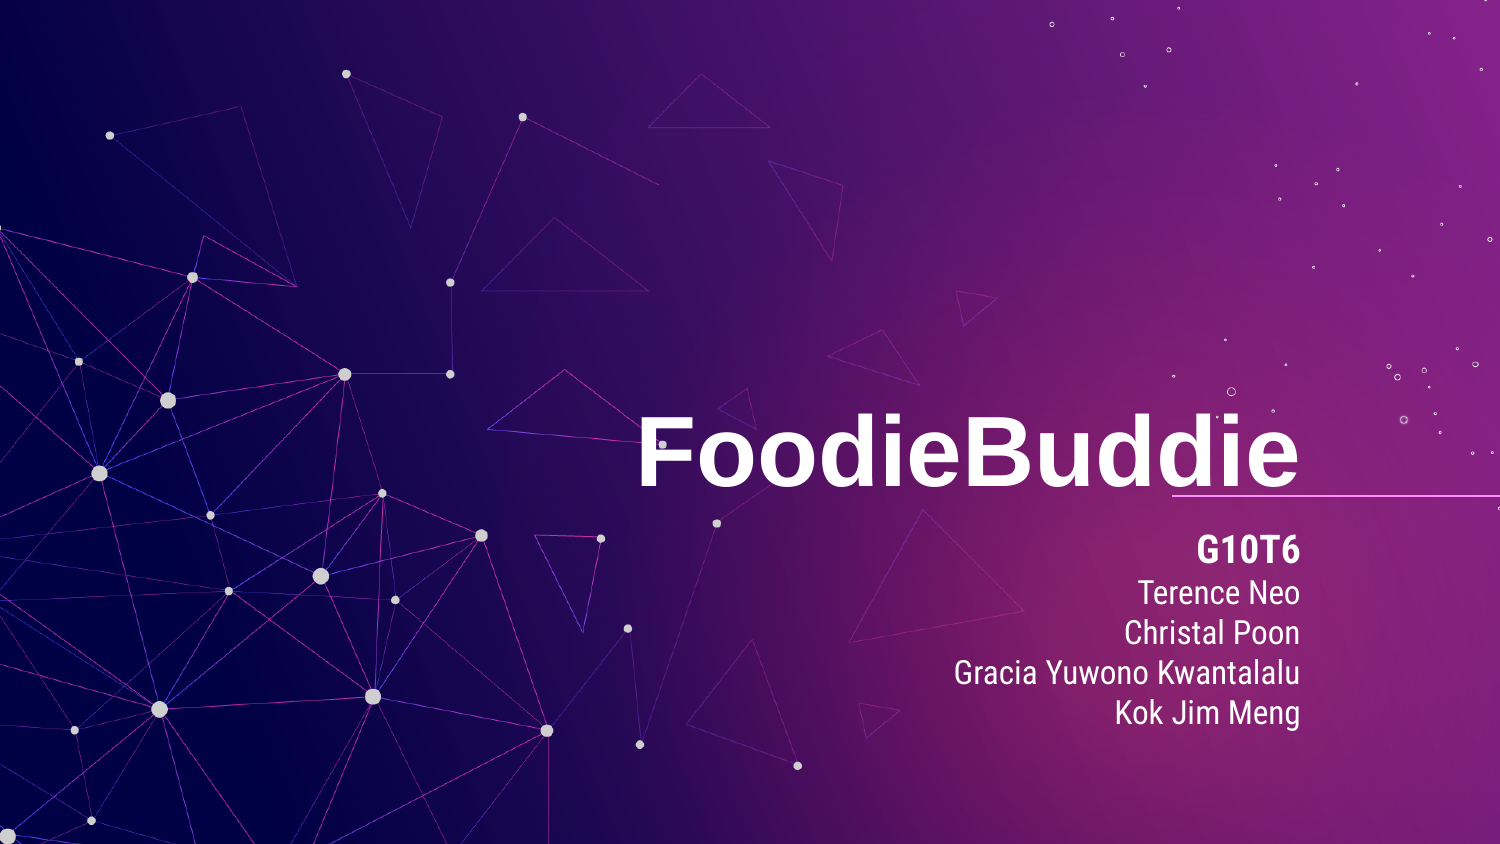

# FoodieBuddie
G10T6
Terence Neo
Christal Poon
Gracia Yuwono Kwantalalu
Kok Jim Meng